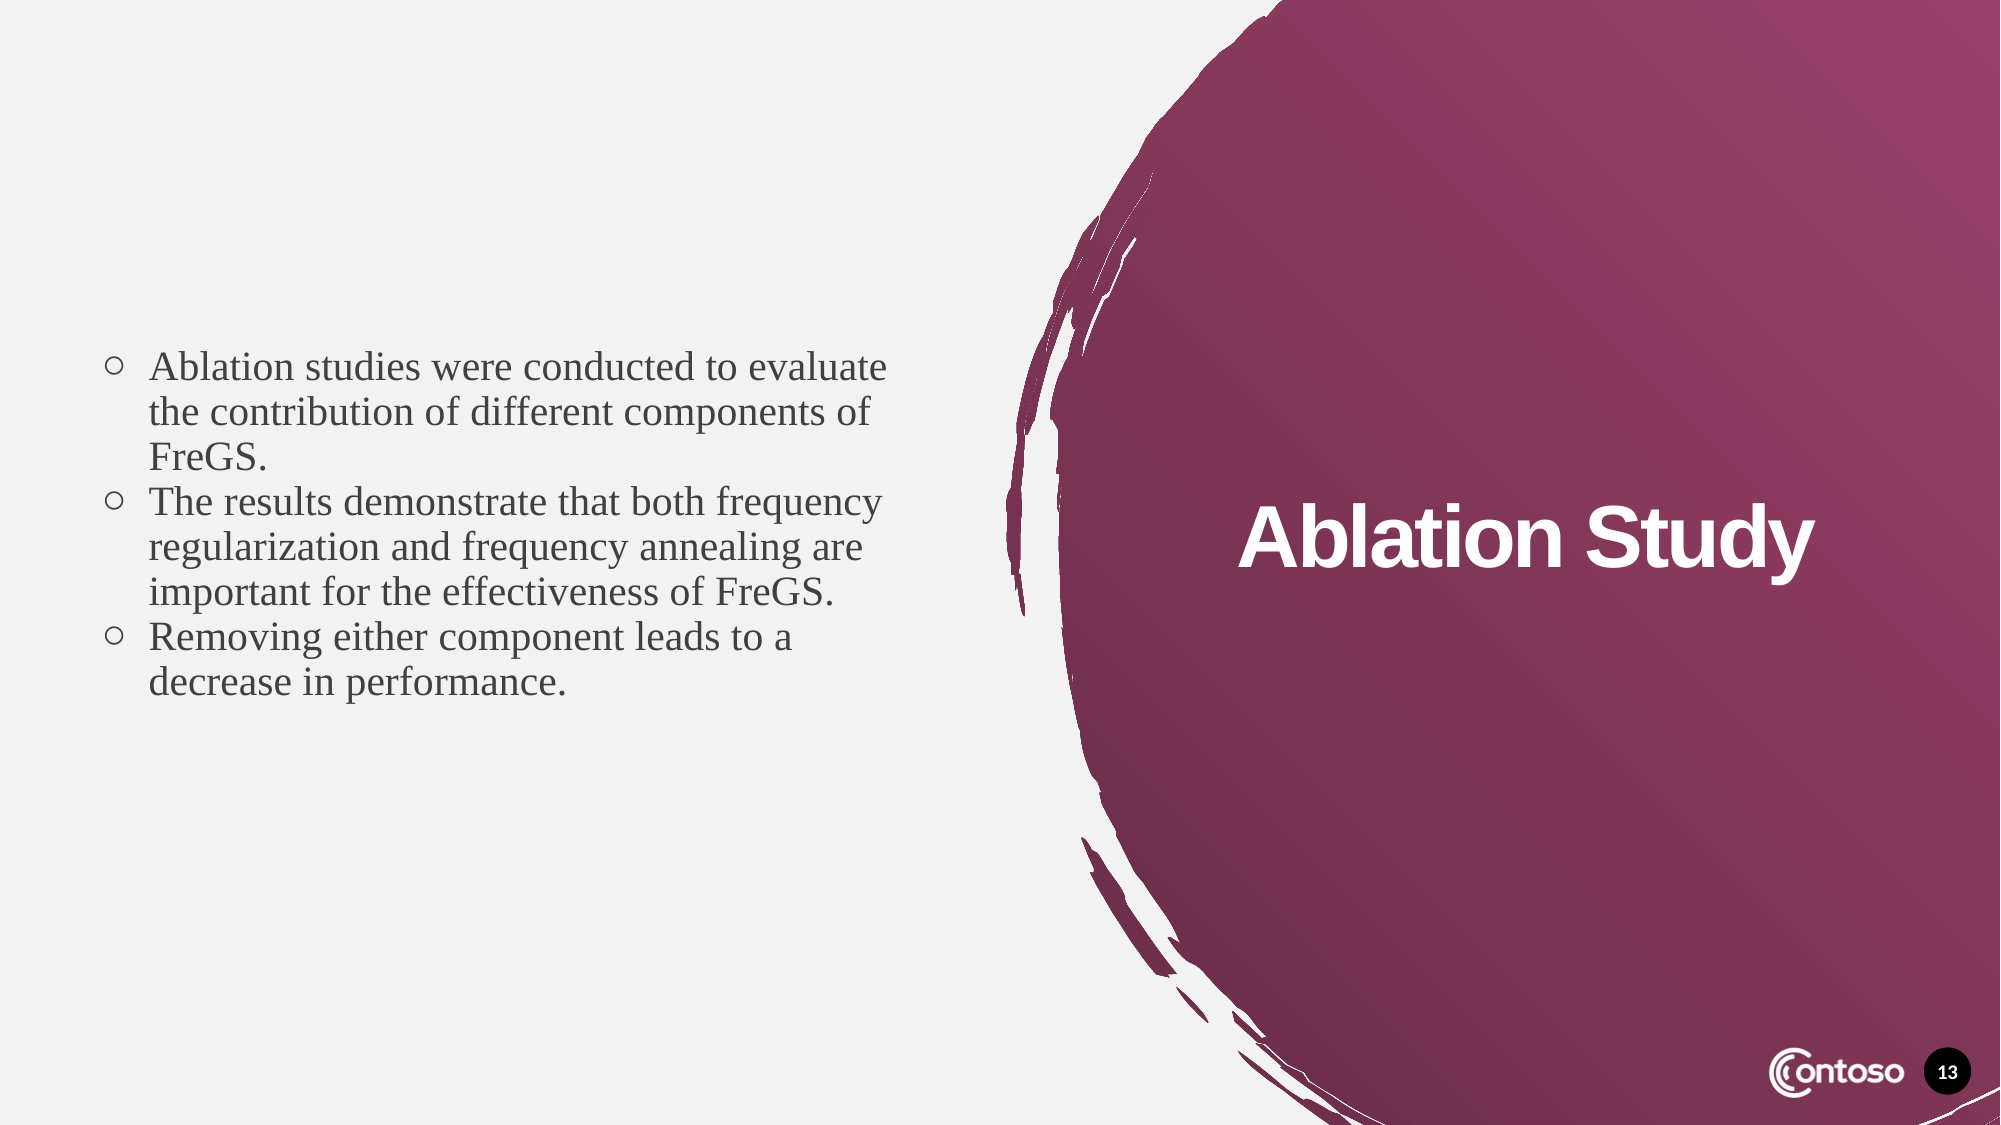

Ablation studies were conducted to evaluate the contribution of different components of FreGS.
The results demonstrate that both frequency regularization and frequency annealing are important for the effectiveness of FreGS.
Removing either component leads to a decrease in performance.

# Ablation Study
13